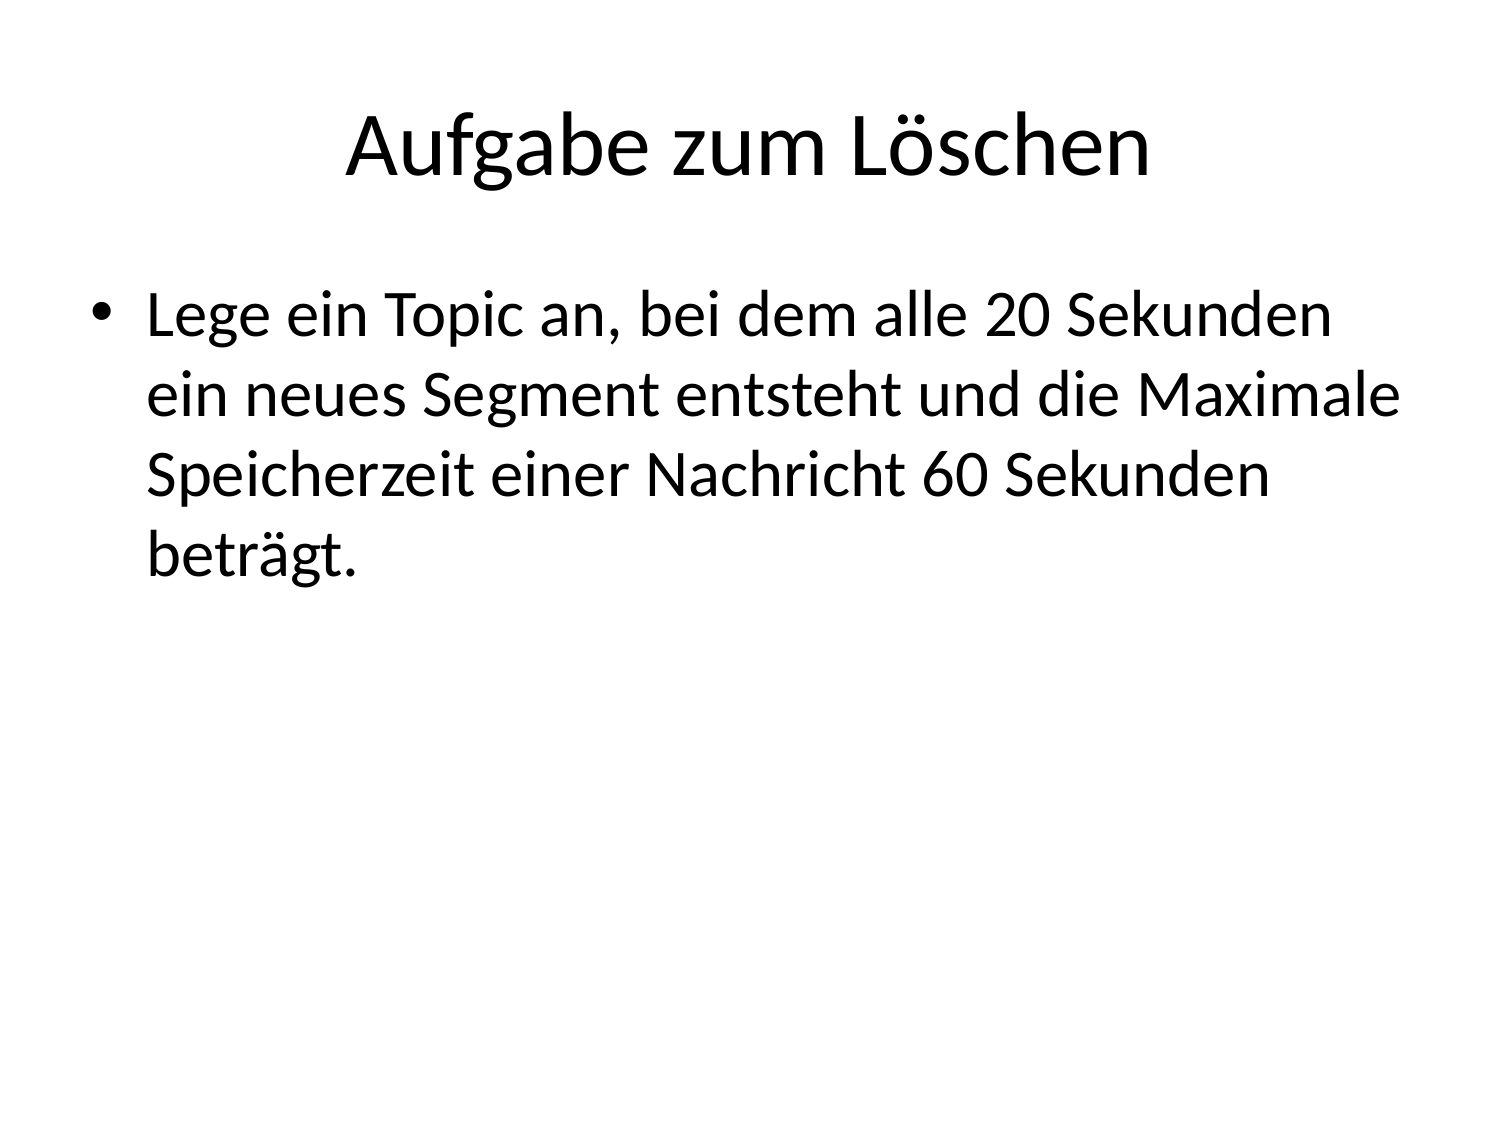

# Aufgabe zum Löschen
Lege ein Topic an, bei dem alle 20 Sekunden ein neues Segment entsteht und die Maximale Speicherzeit einer Nachricht 60 Sekunden beträgt.